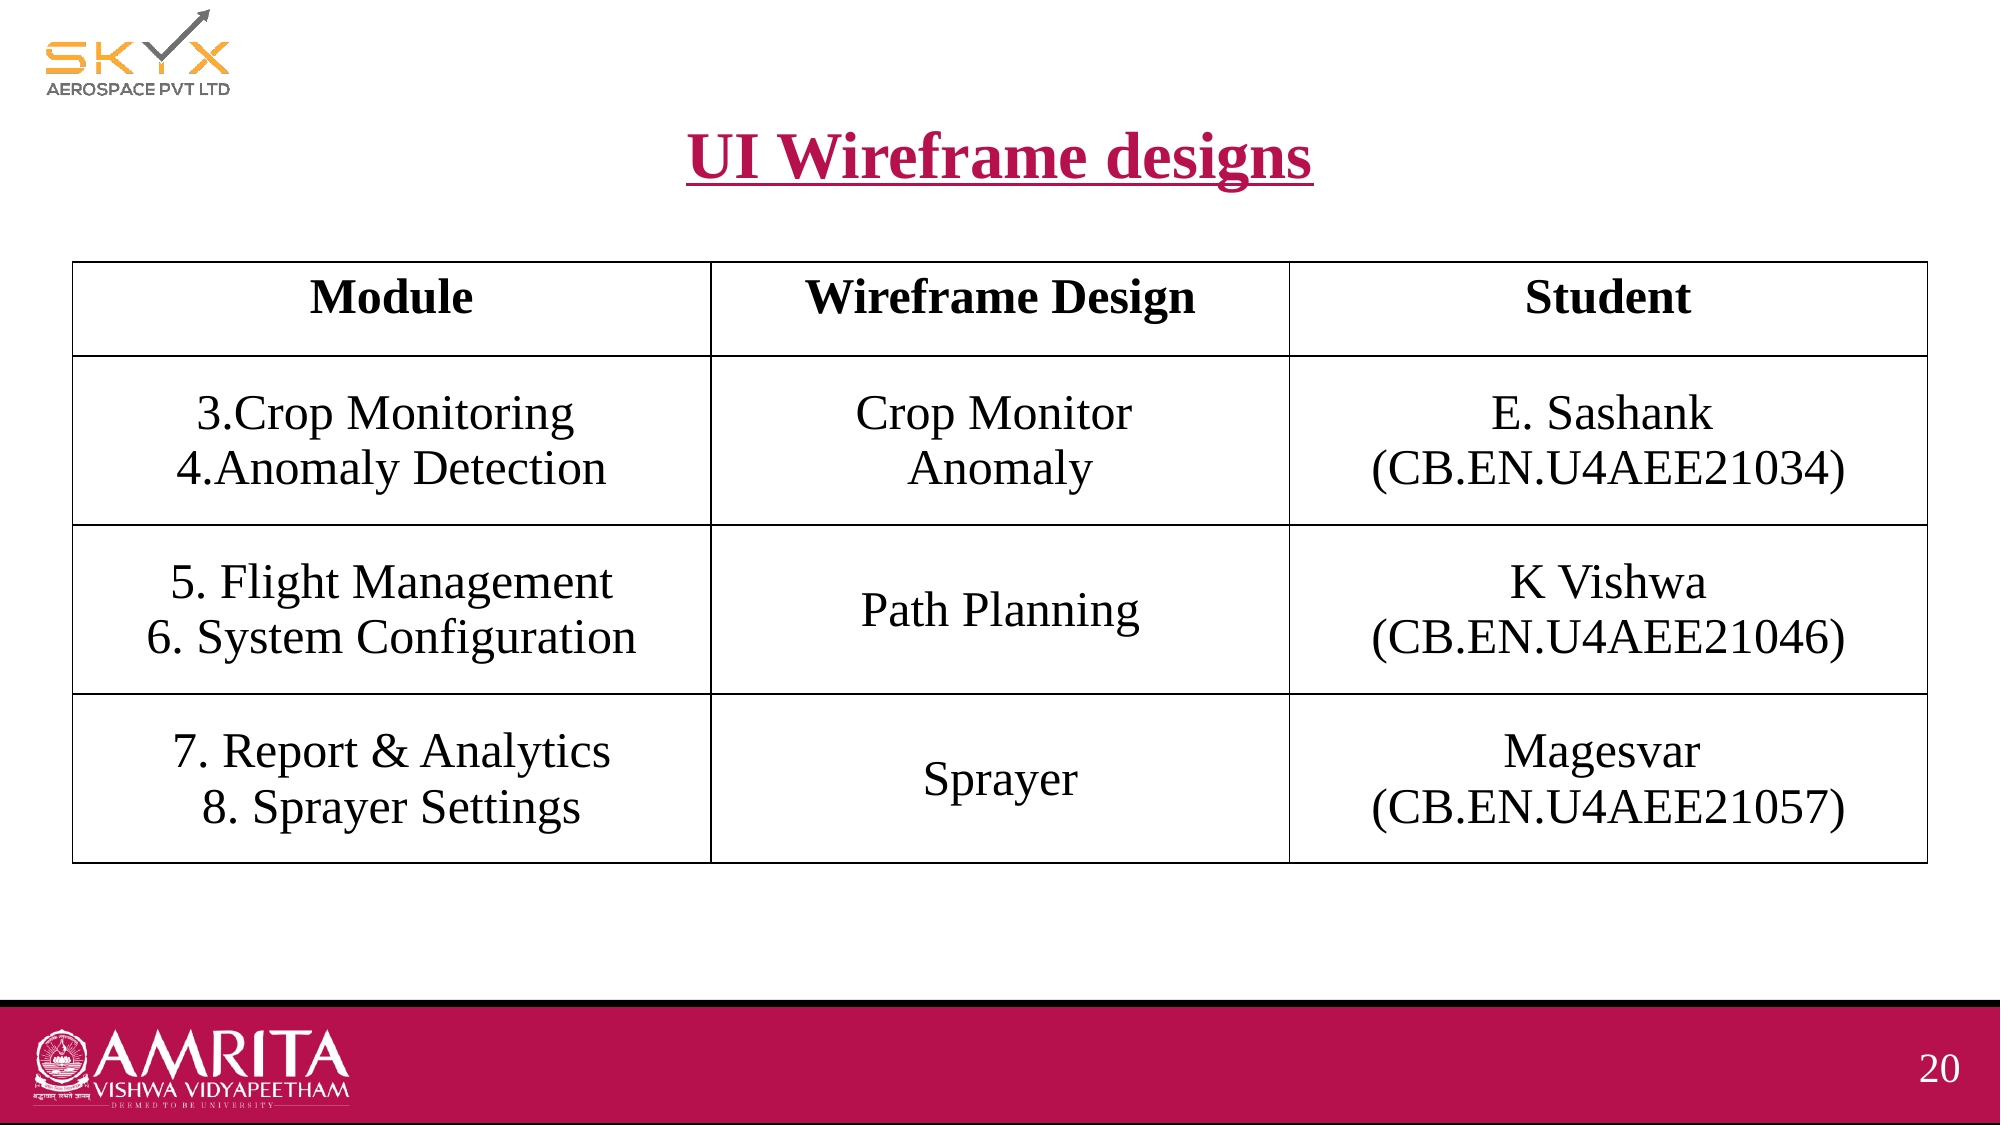

UI Wireframe designs
| Module | Wireframe Design | Student |
| --- | --- | --- |
| 3.Crop Monitoring 4.Anomaly Detection | Crop Monitor Anomaly | E. Sashank (CB.EN.U4AEE21034) |
| 5. Flight Management 6. System Configuration | Path Planning | K Vishwa (CB.EN.U4AEE21046) |
| 7. Report & Analytics 8. Sprayer Settings | Sprayer | Magesvar (CB.EN.U4AEE21057) |